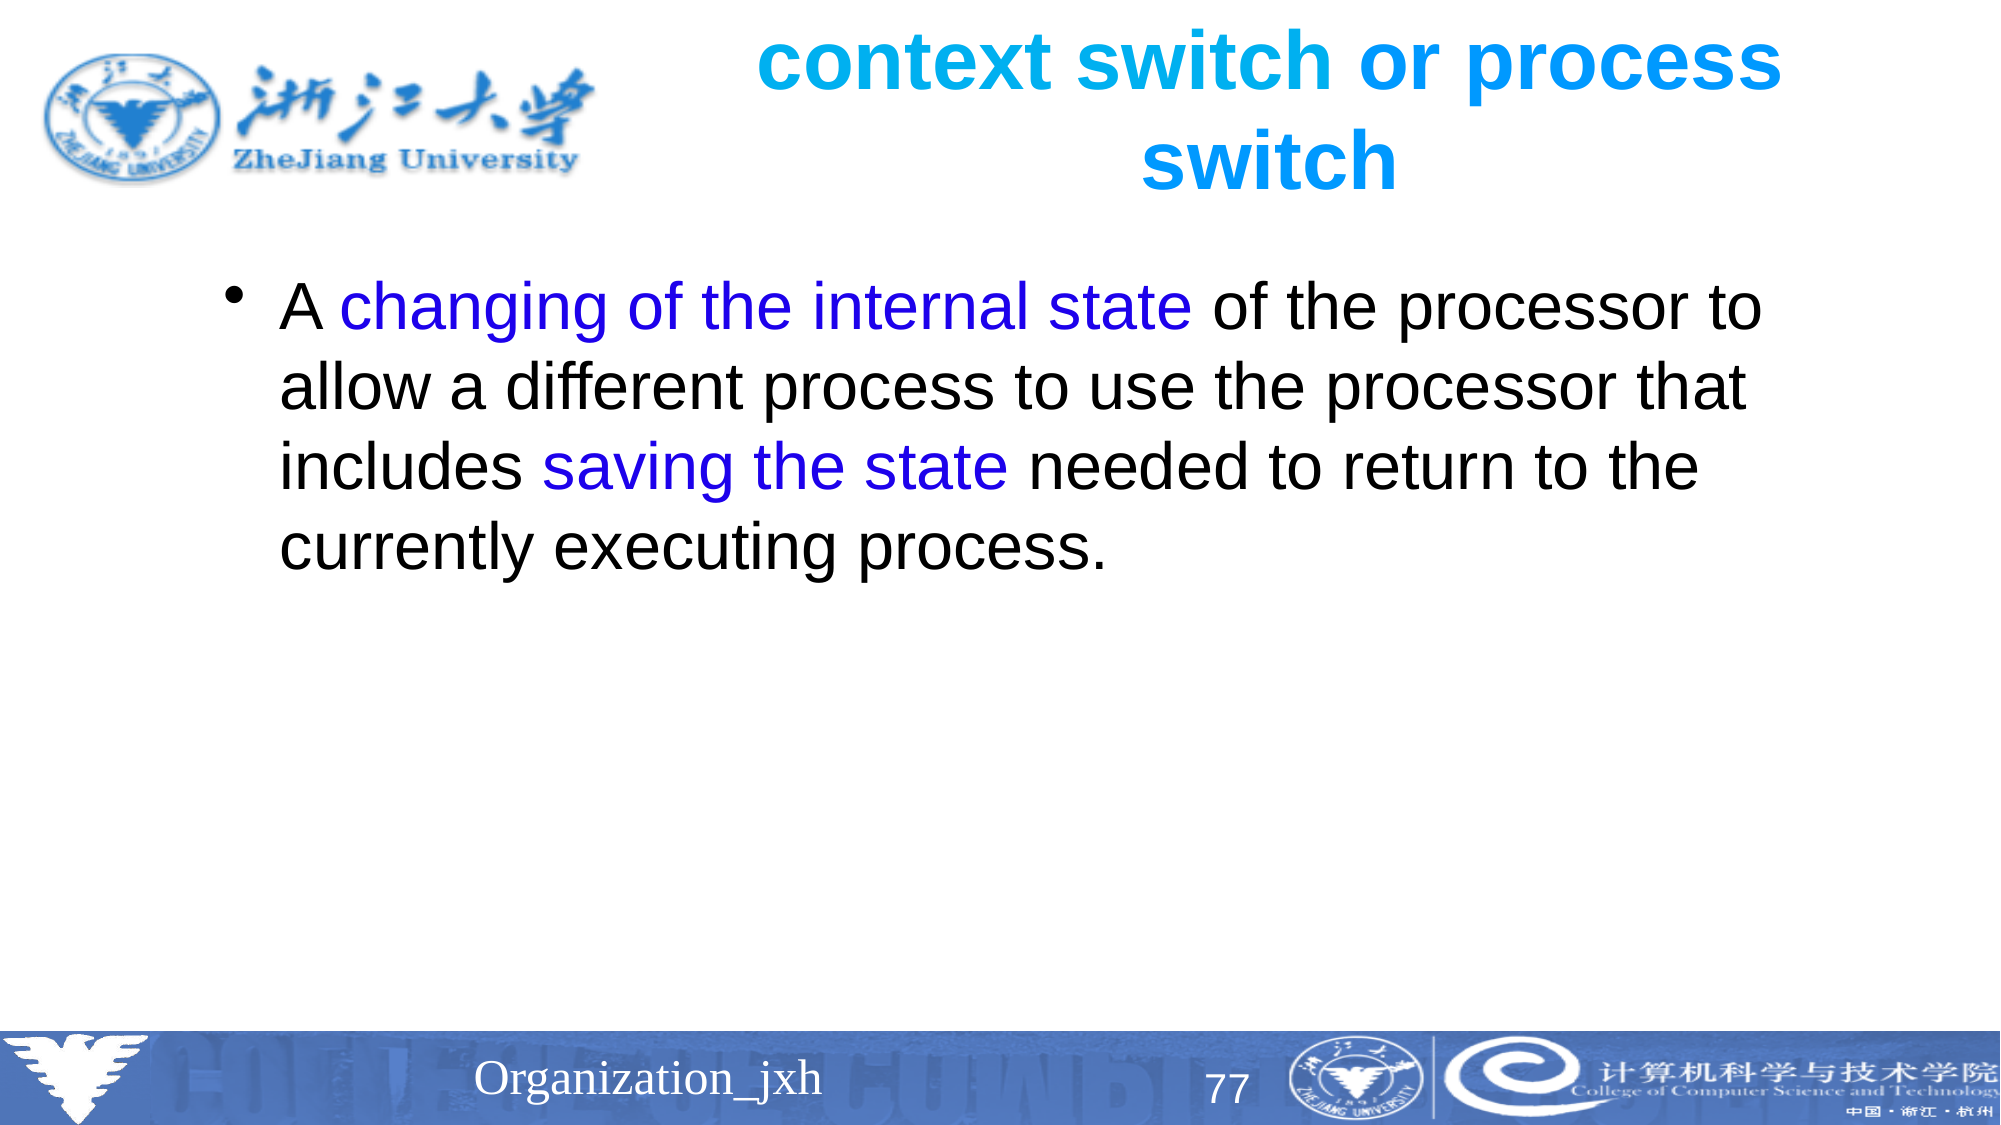

# context switch or process switch
A changing of the internal state of the processor to allow a different process to use the processor that includes saving the state needed to return to the currently executing process.